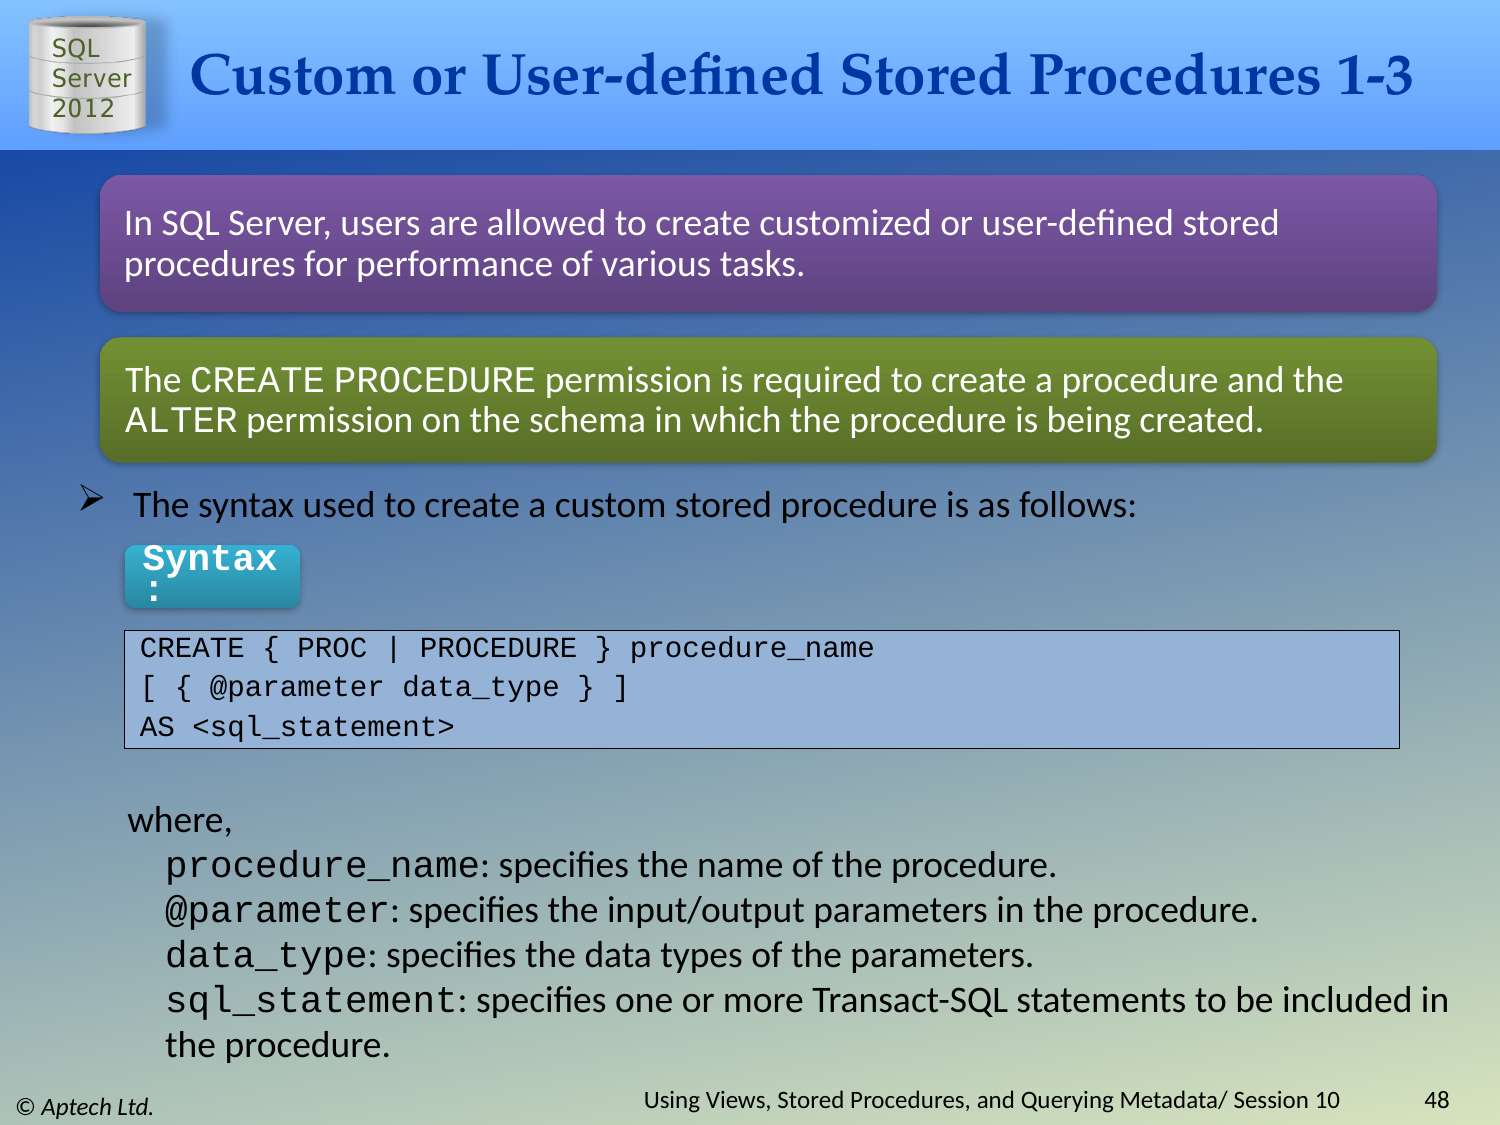

# Custom or User-defined Stored Procedures 1-3

In SQL Server, users are allowed to create customized or user-defined stored procedures for performance of various tasks.

The CREATE PROCEDURE permission is required to create a procedure and the ALTER permission on the schema in which the procedure is being created.
The syntax used to create a custom stored procedure is as follows:
Syntax:
CREATE { PROC | PROCEDURE } procedure_name
[ { @parameter data_type } ]
AS <sql_statement>
where,
procedure_name: specifies the name of the procedure.
@parameter: specifies the input/output parameters in the procedure.
data_type: specifies the data types of the parameters.
sql_statement: specifies one or more Transact-SQL statements to be included in the procedure.
Using Views, Stored Procedures, and Querying Metadata/ Session 10
48